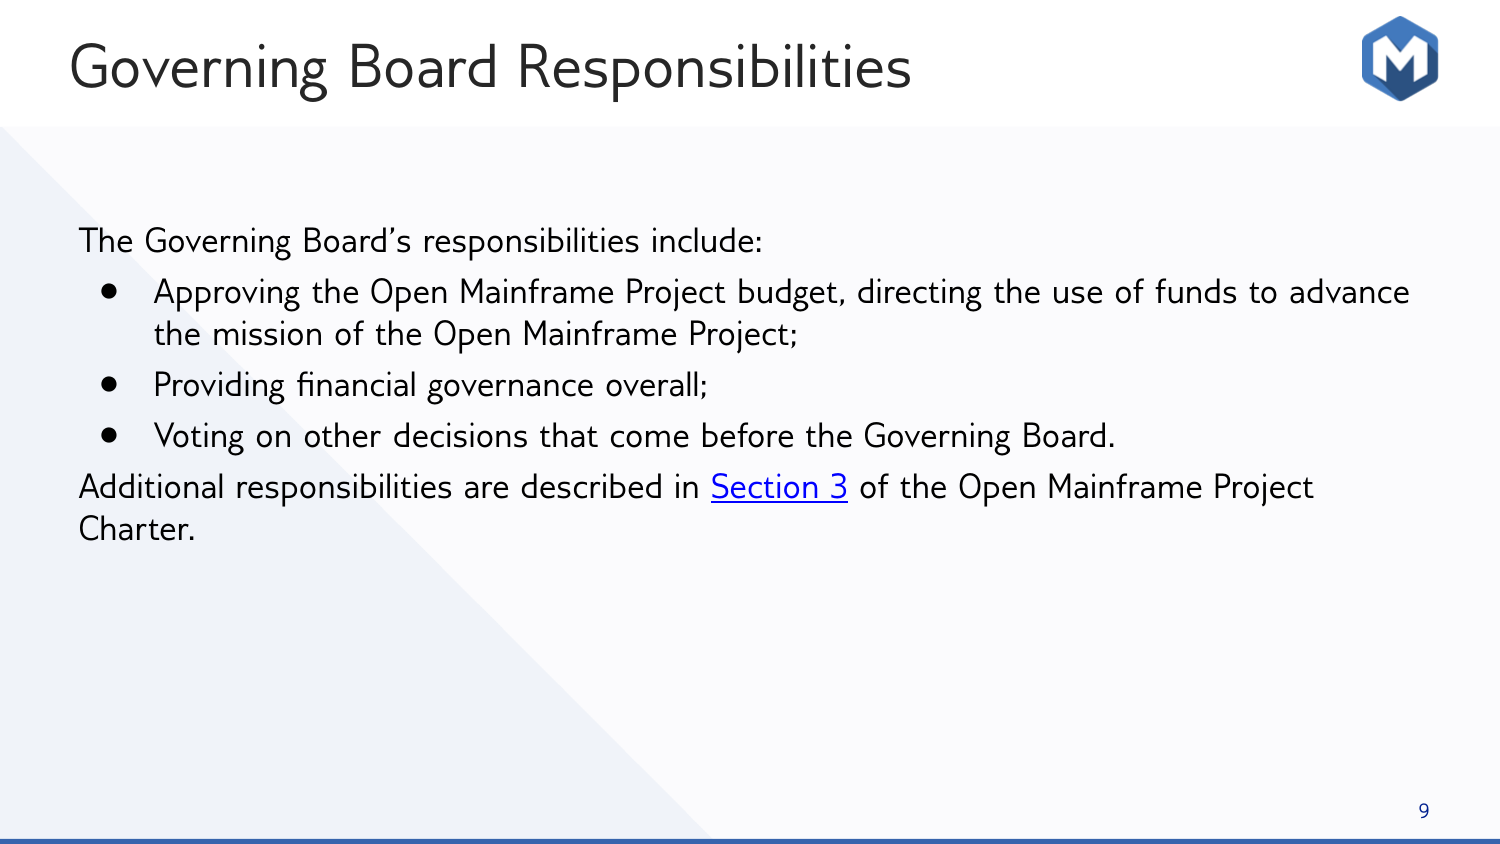

# Governing Board Responsibilities
The Governing Board’s responsibilities include:
Approving the Open Mainframe Project budget, directing the use of funds to advance the mission of the Open Mainframe Project;
Providing financial governance overall;
Voting on other decisions that come before the Governing Board.
Additional responsibilities are described in Section 3 of the Open Mainframe Project Charter.
9